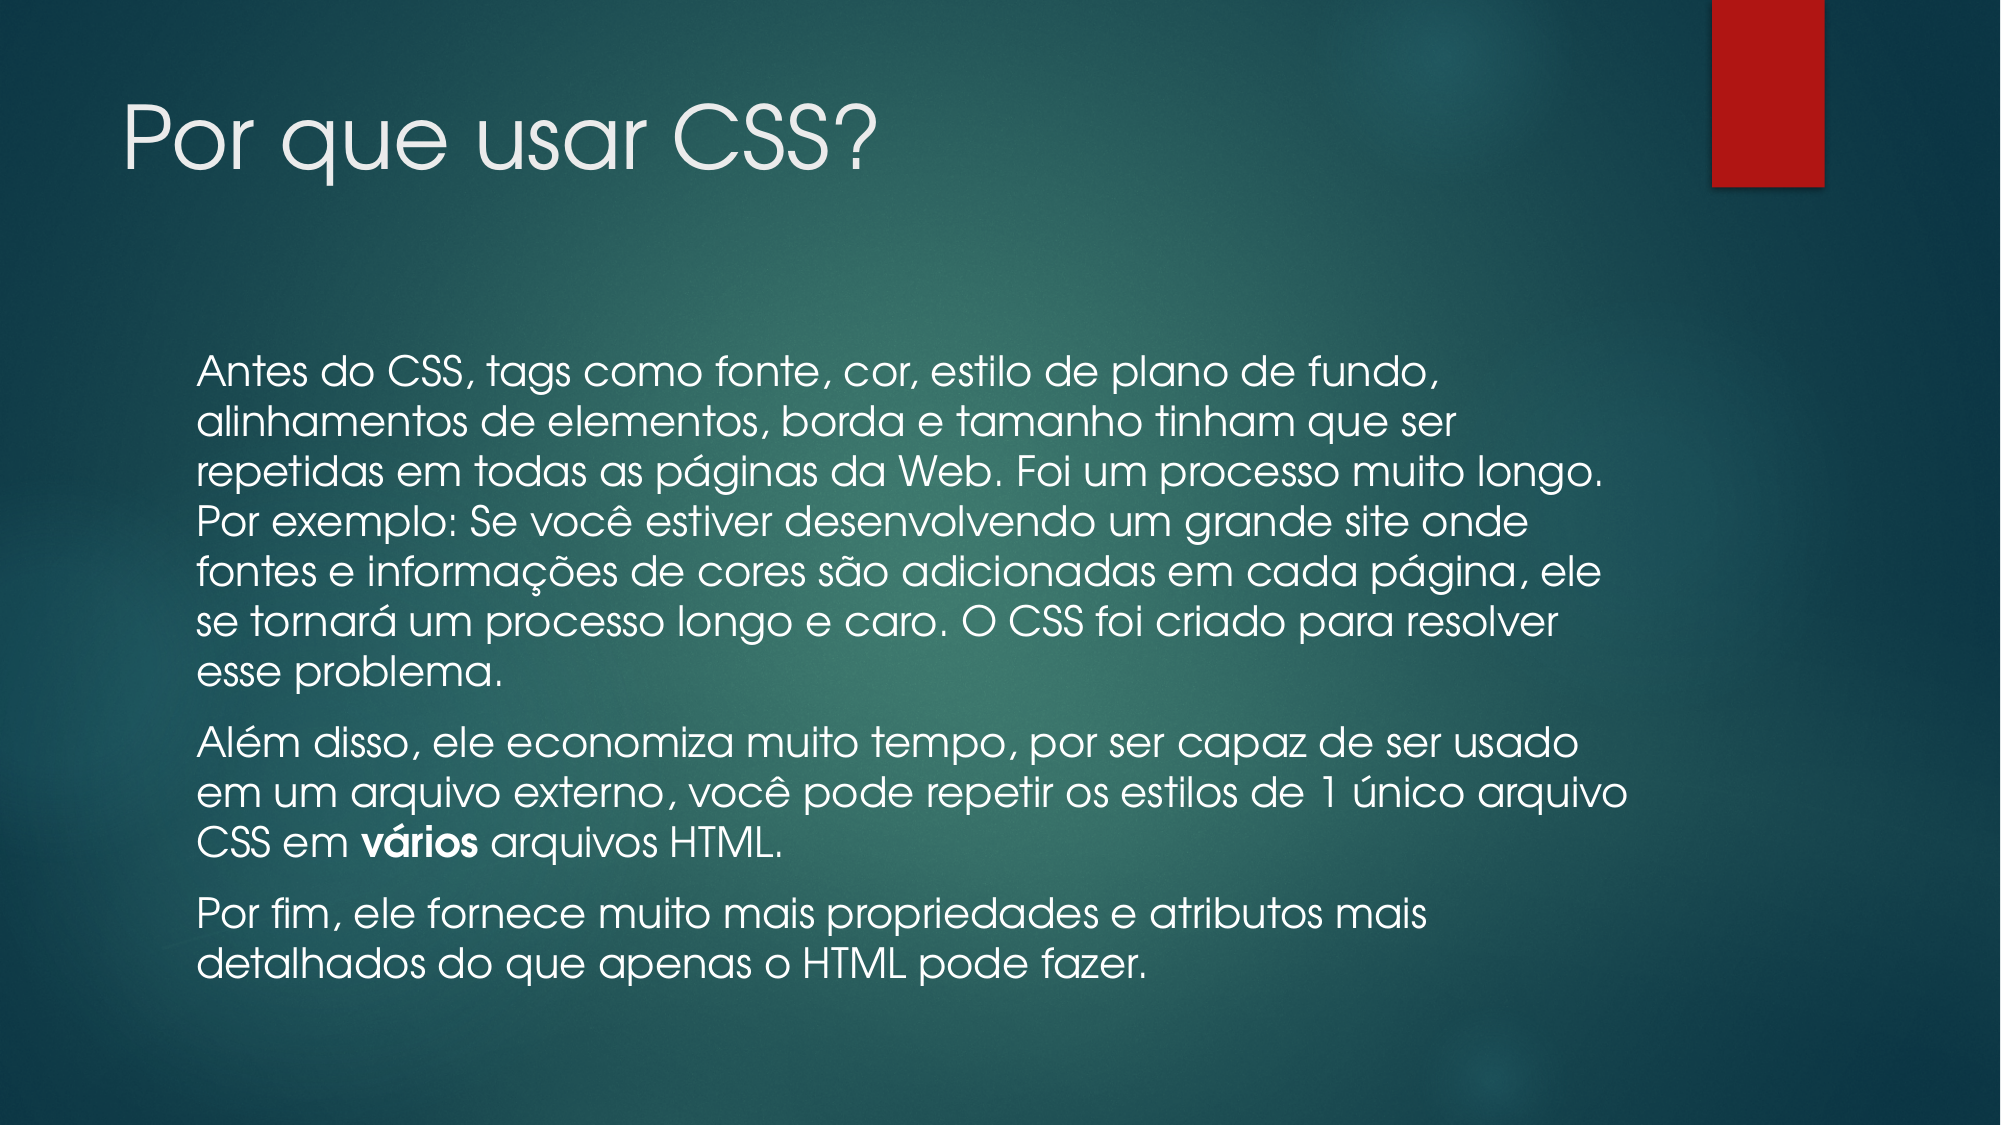

# Por que usar CSS?
Antes do CSS, tags como fonte, cor, estilo de plano de fundo, alinhamentos de elementos, borda e tamanho tinham que ser repetidas em todas as páginas da Web. Foi um processo muito longo. Por exemplo: Se você estiver desenvolvendo um grande site onde fontes e informações de cores são adicionadas em cada página, ele se tornará um processo longo e caro. O CSS foi criado para resolver esse problema.
Além disso, ele economiza muito tempo, por ser capaz de ser usado em um arquivo externo, você pode repetir os estilos de 1 único arquivo CSS em vários arquivos HTML.
Por fim, ele fornece muito mais propriedades e atributos mais detalhados do que apenas o HTML pode fazer.